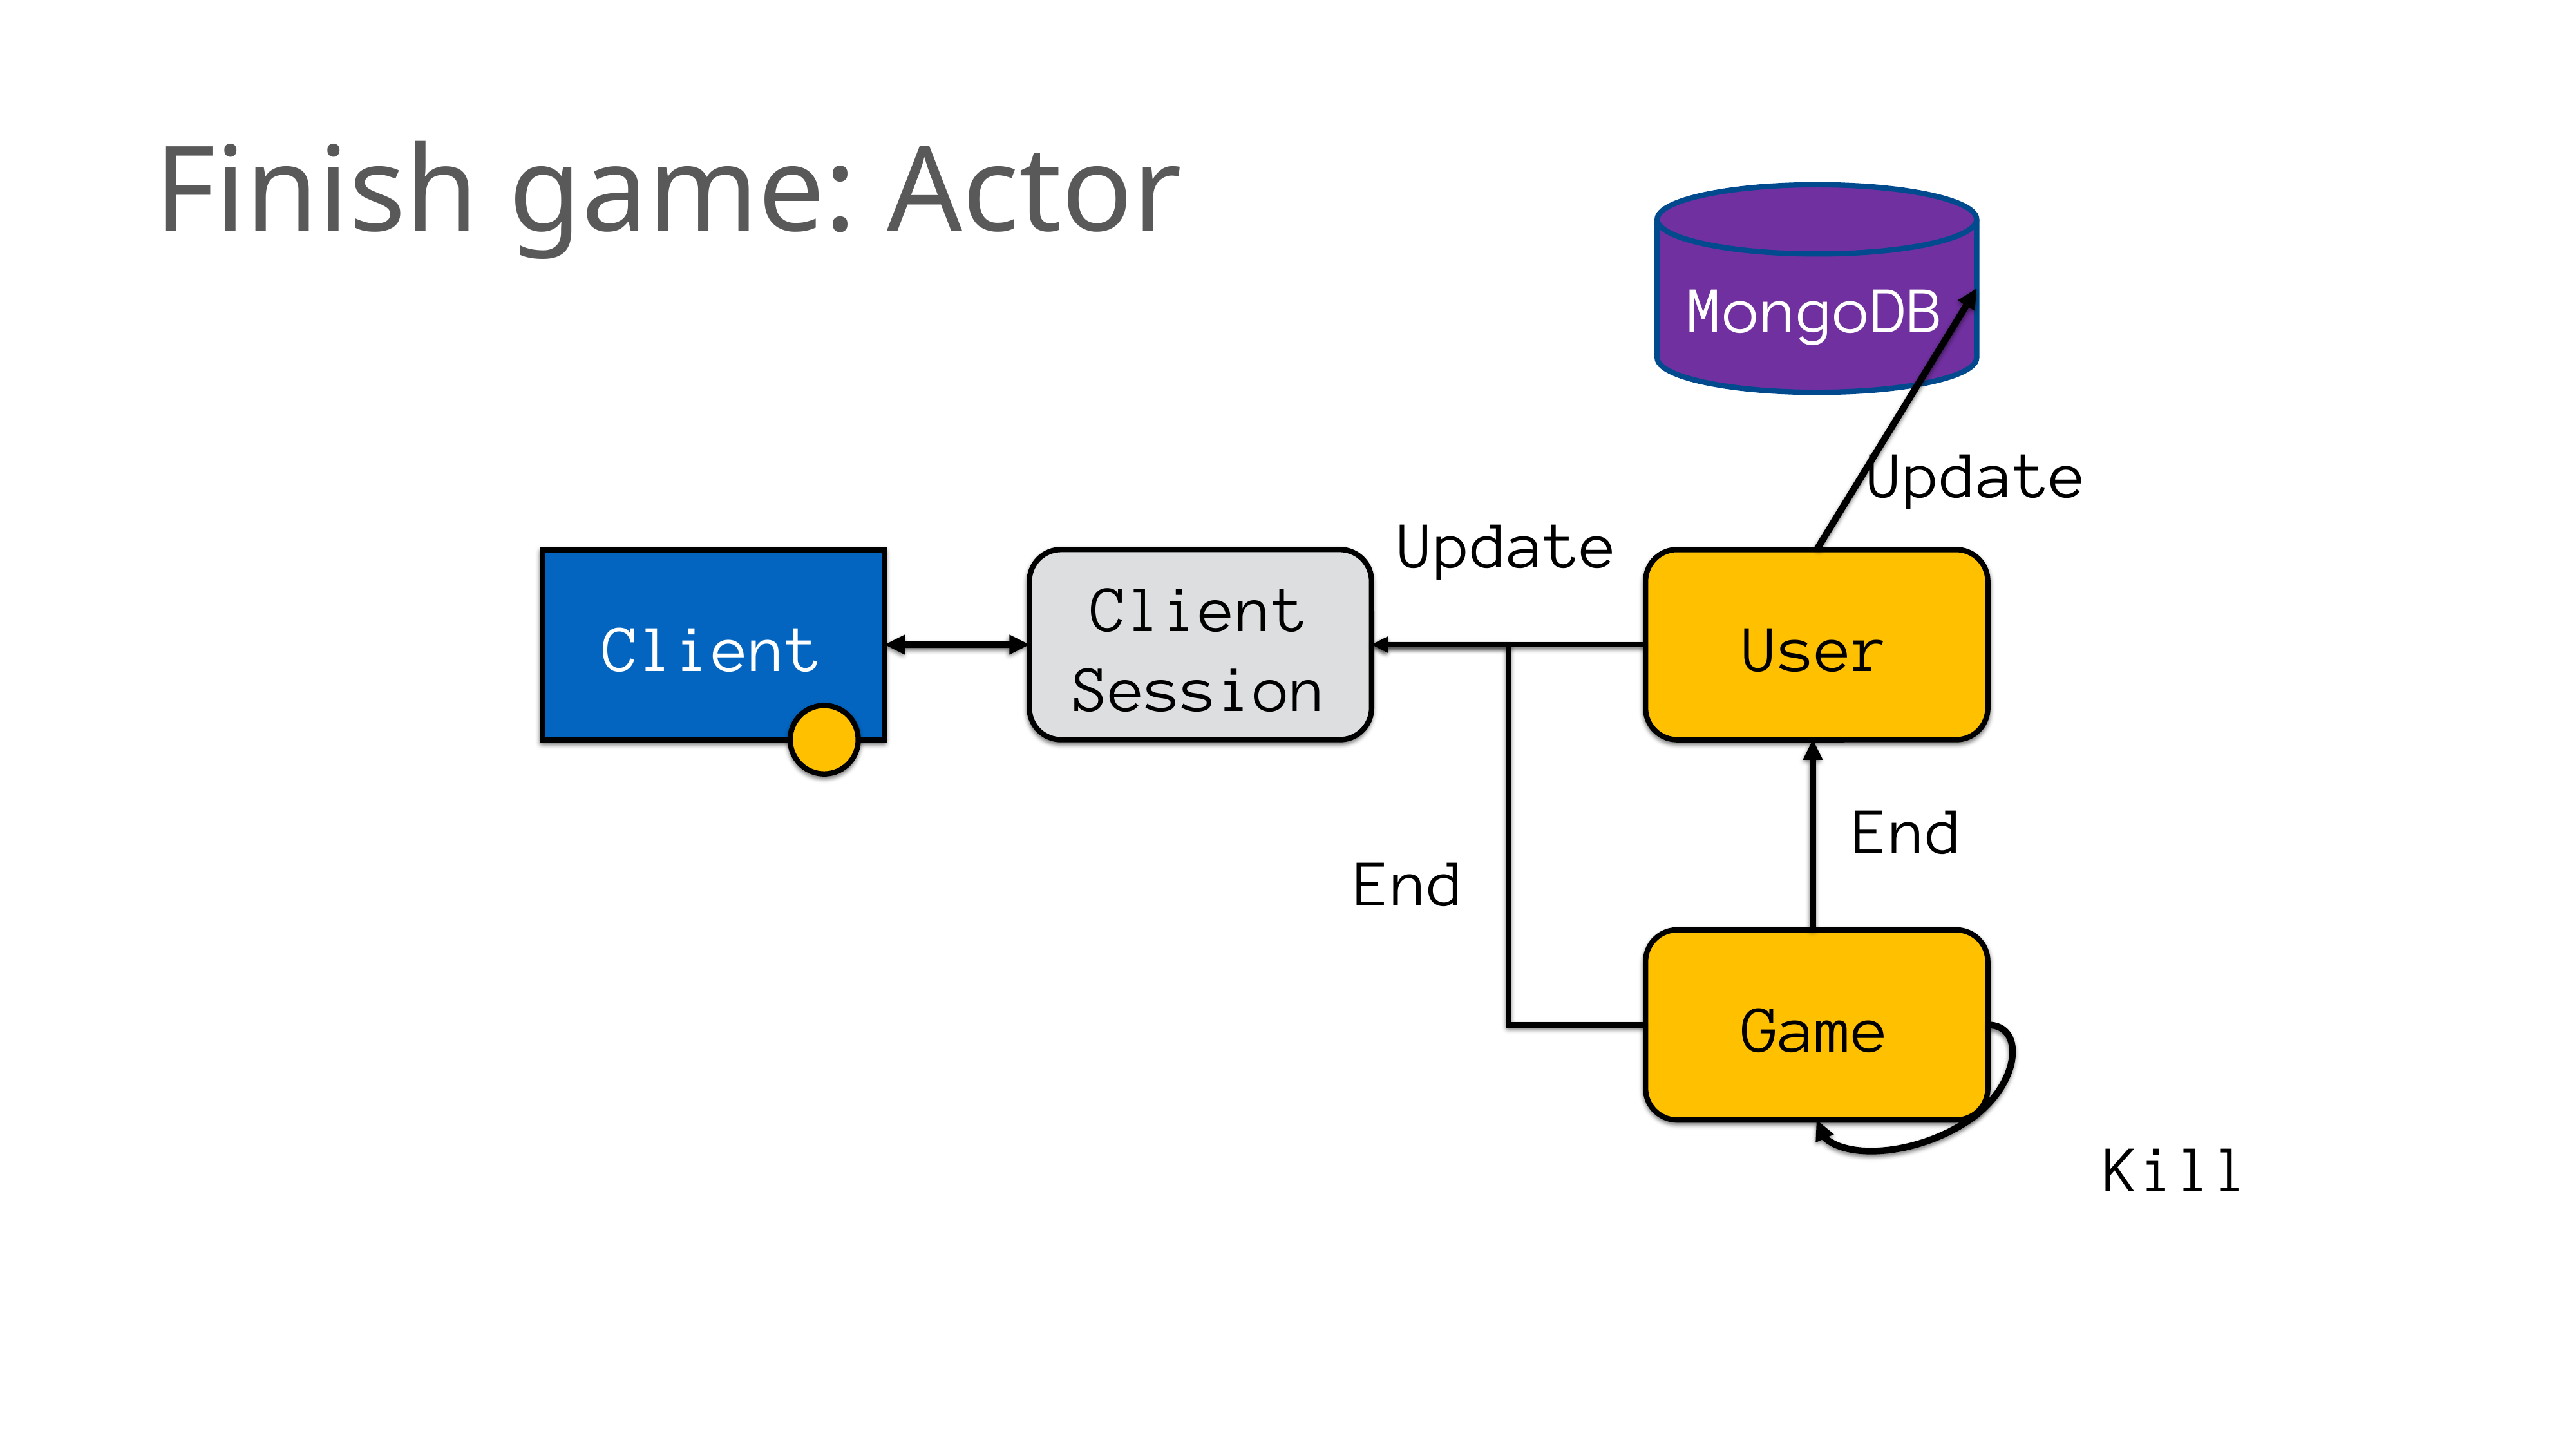

Finish game: Actor
MongoDB
Update
Update
Client
Session
Client
User

End
End
Game
Kill